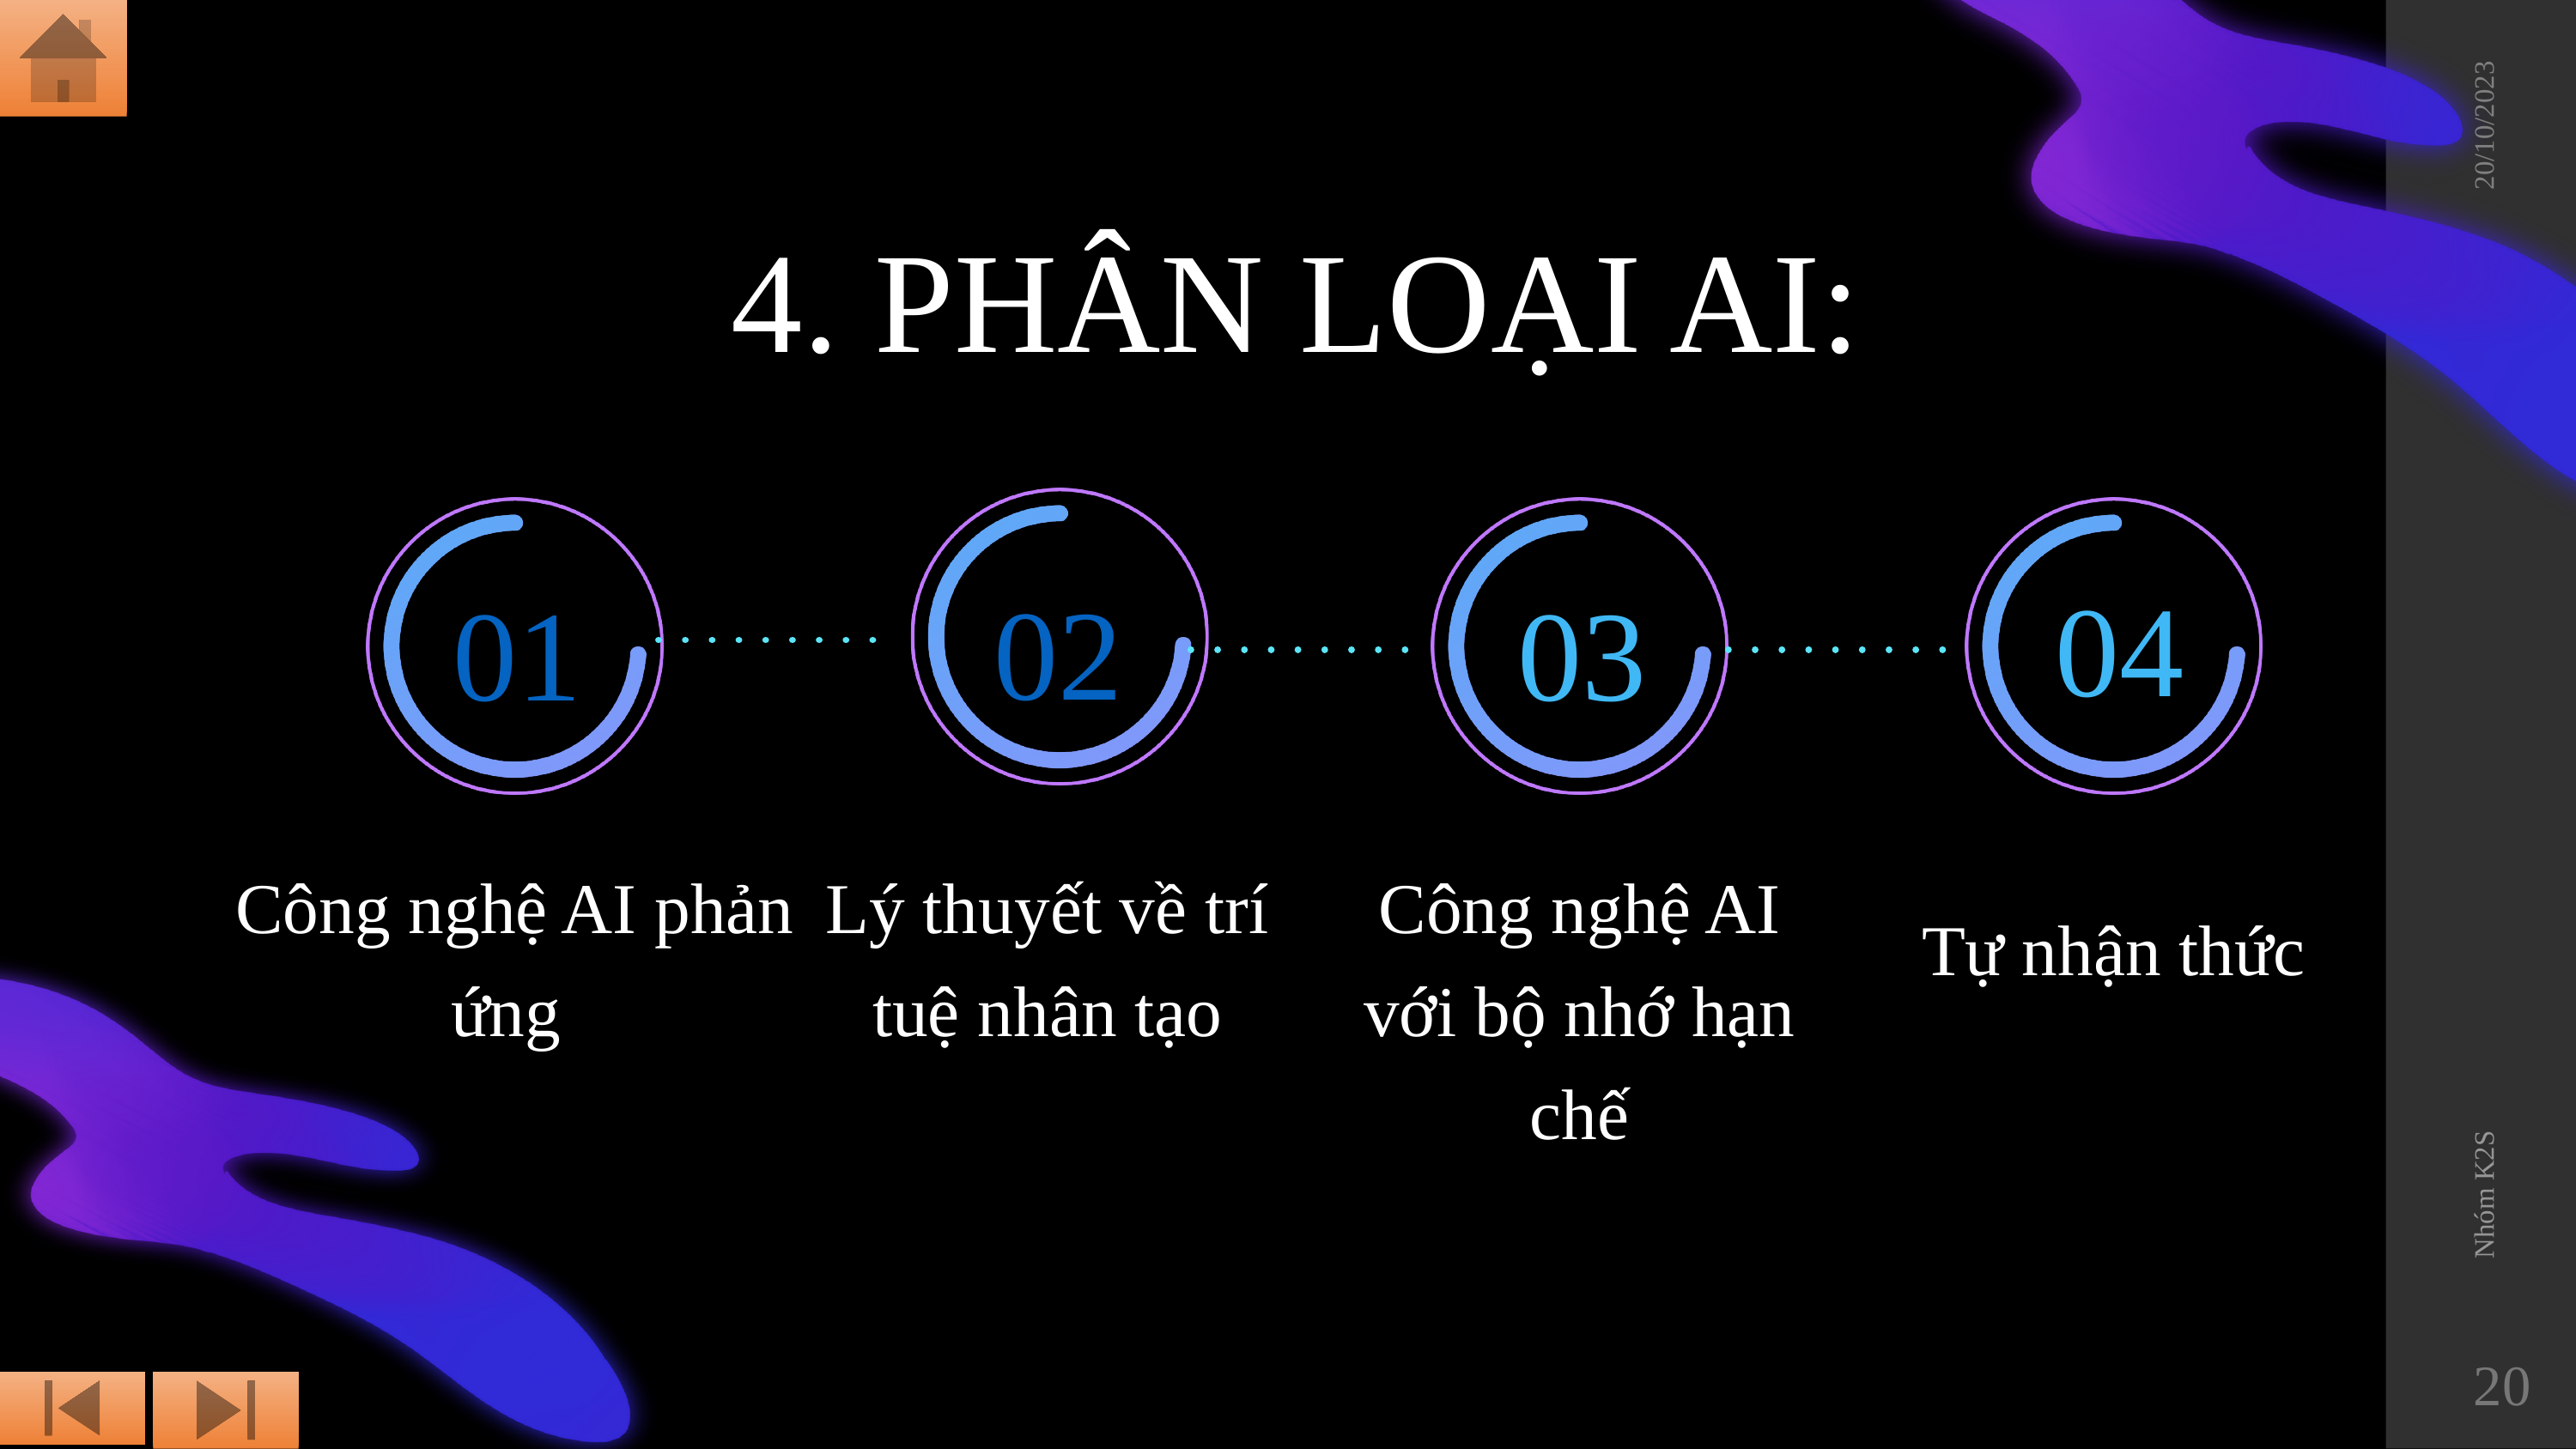

4. PHÂN LOẠI AI:
20/10/2023

04
02
01
03
Công nghệ AI phản ứng
Lý thuyết về trí tuệ nhân tạo
Công nghệ AI với bộ nhớ hạn chế
Nhóm K2S
Tự nhận thức

20